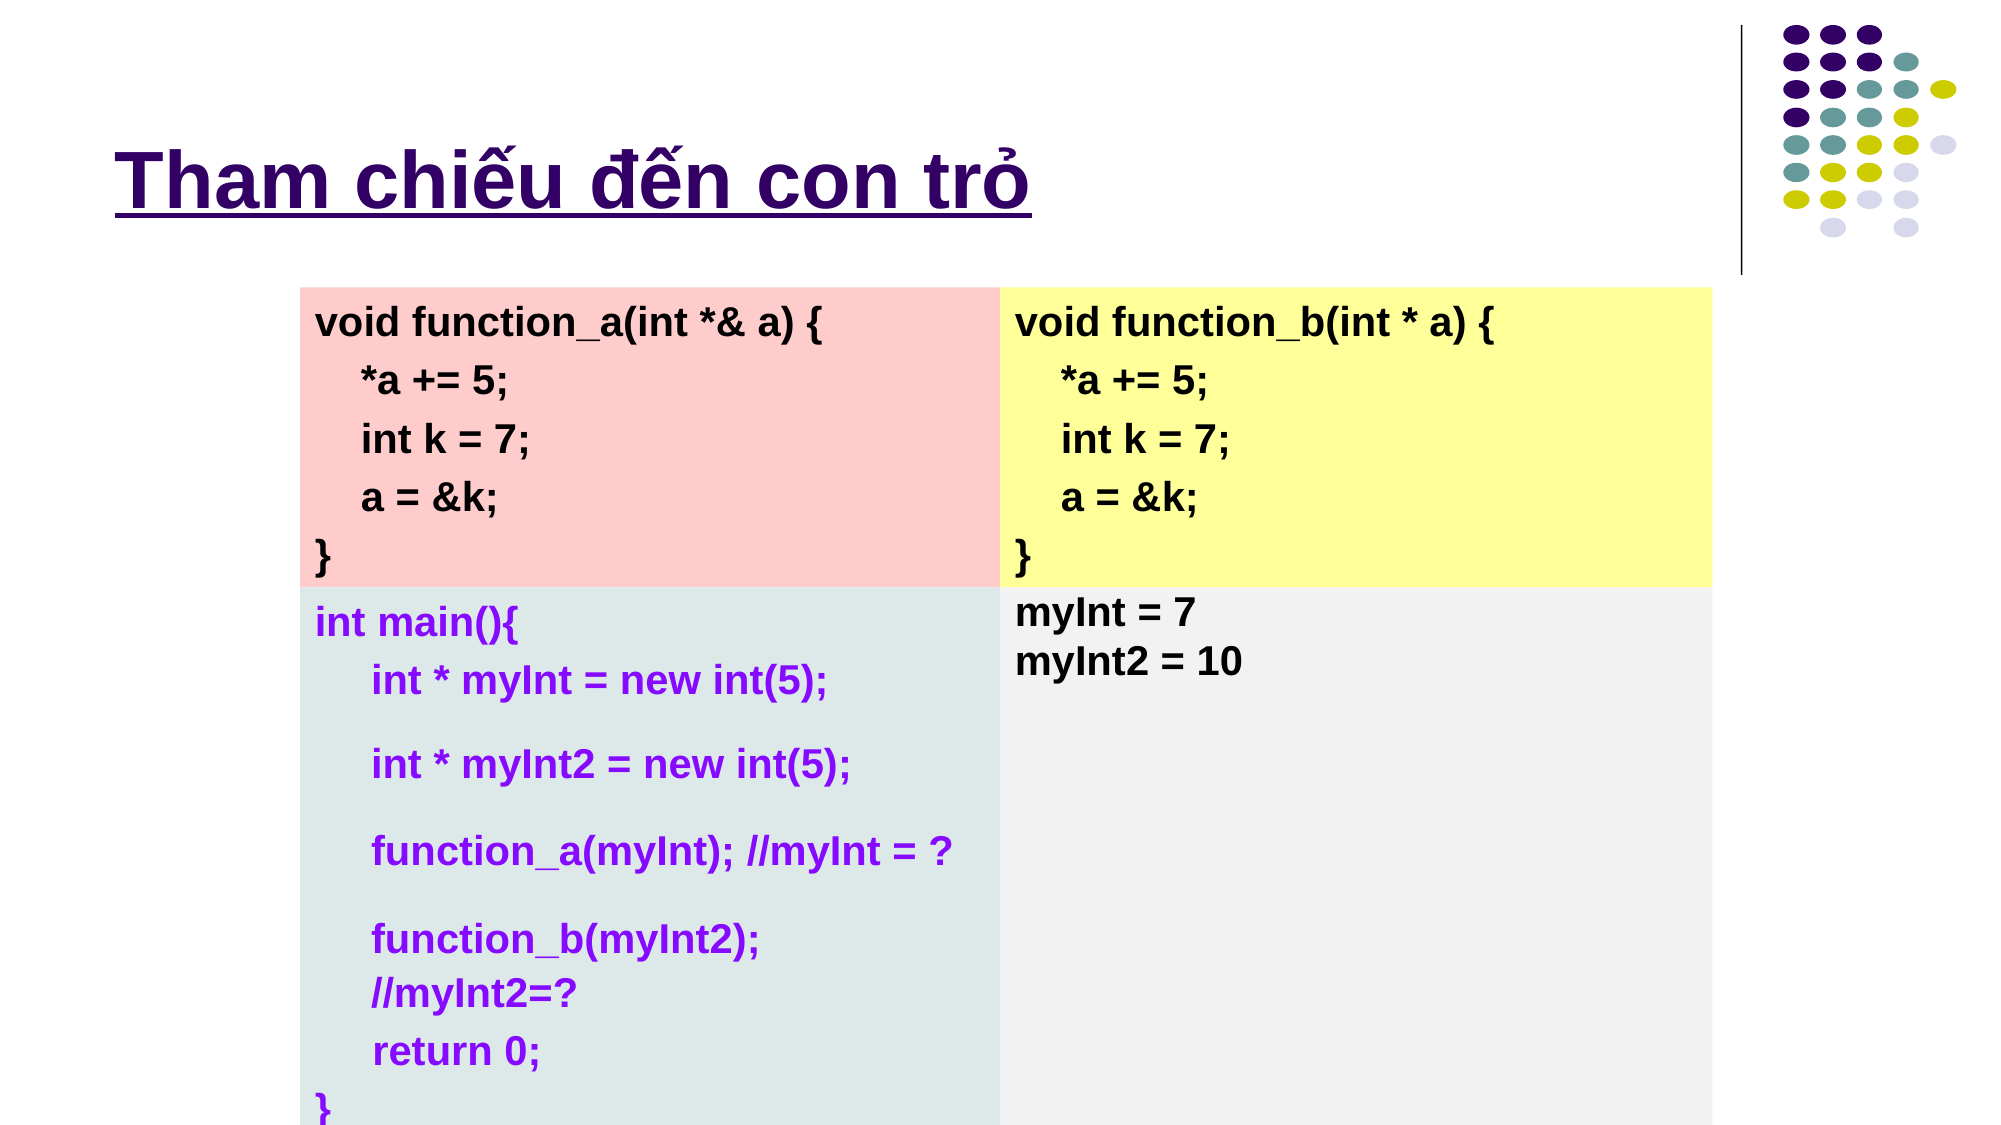

# Tham chiếu đến con trỏ
void function_a(int *& a) {
    *a += 5;
    int k = 7;
    a = &k;
}
void function_b(int * a) {
    *a += 5;
    int k = 7;
    a = &k;
}

int main(){
	int * myInt = new int(5);
	int * myInt2 = new int(5);
	function_a(myInt); //myInt = ?
	function_b(myInt2); //myInt2=?
     return 0;
}

myInt = 7
myInt2 = 10